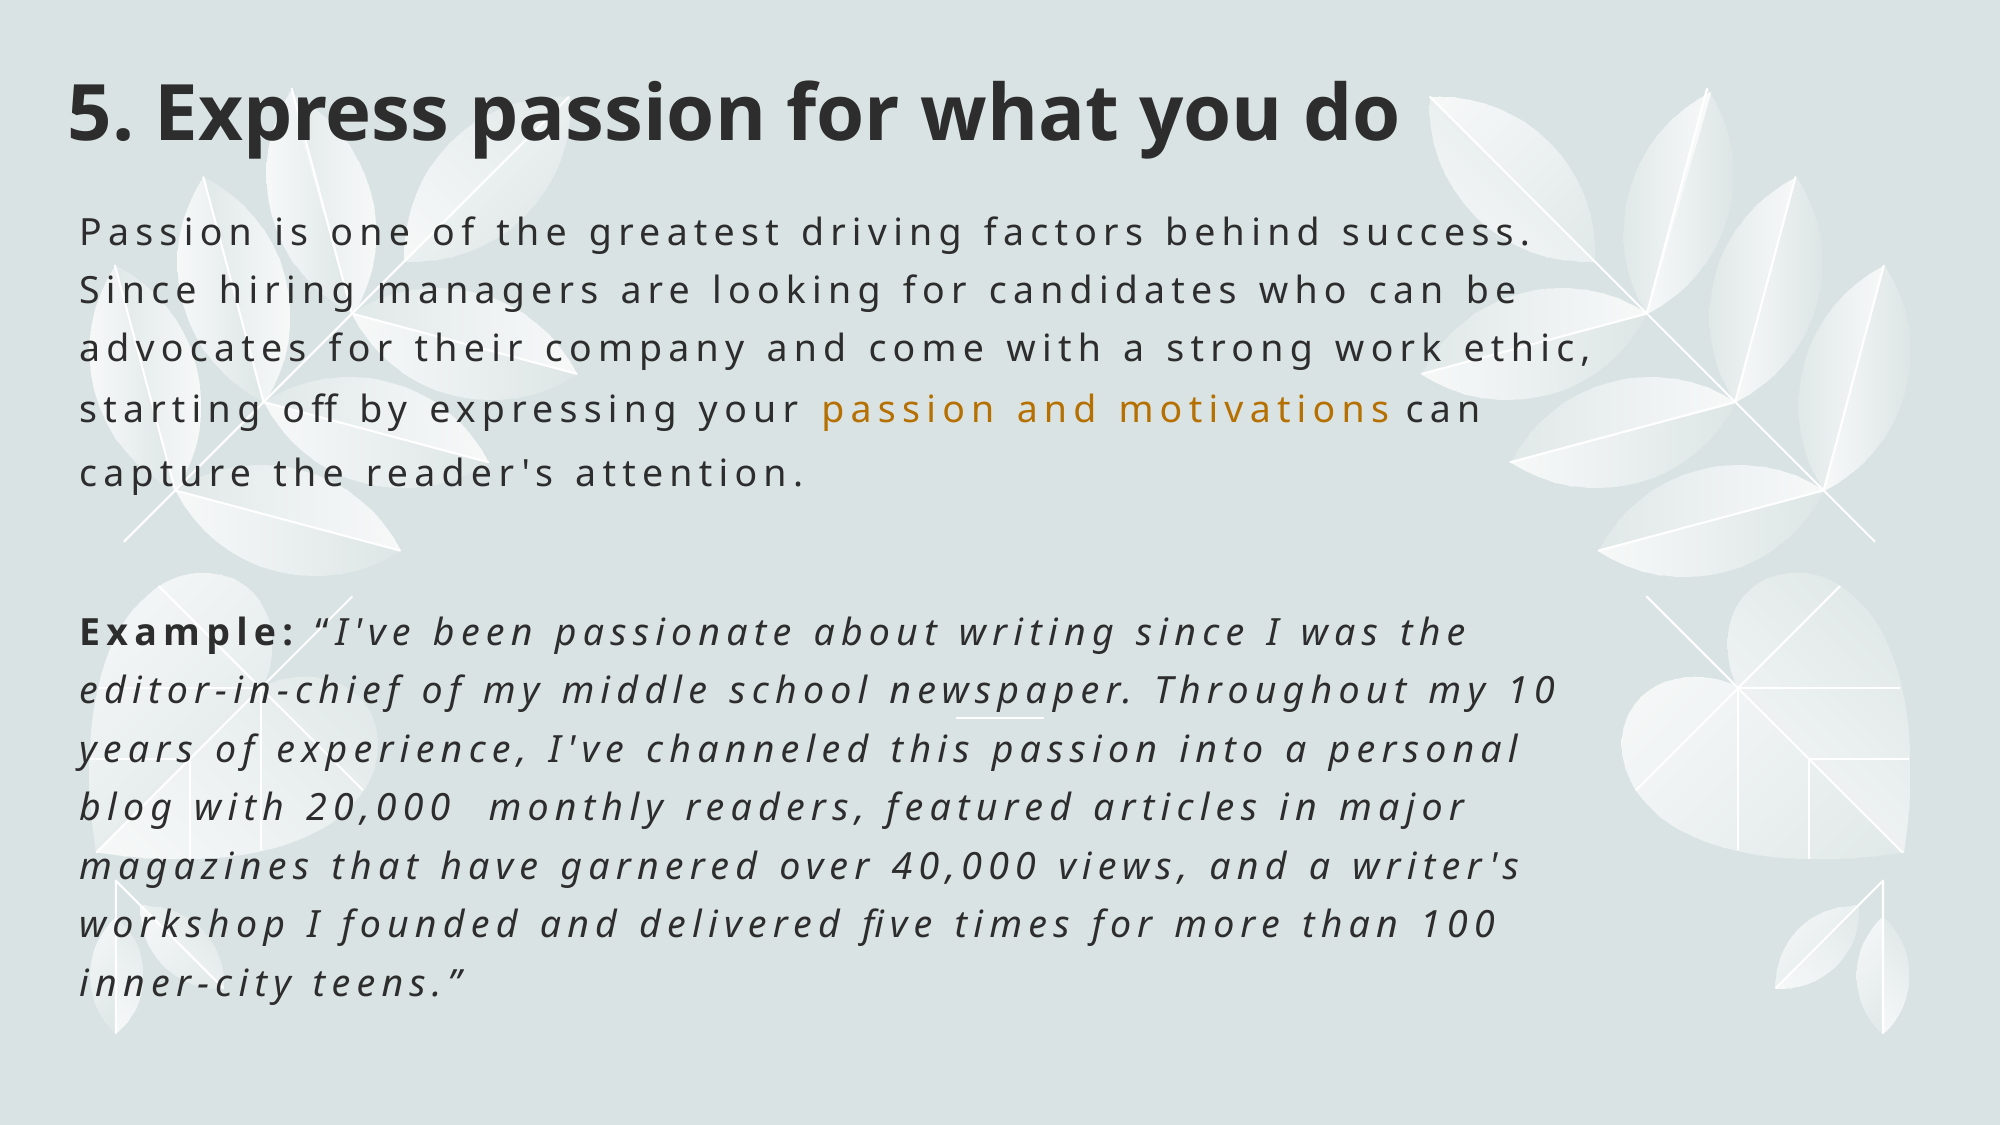

# 5. Express passion for what you do
Passion is one of the greatest driving factors behind success. Since hiring managers are looking for candidates who can be advocates for their company and come with a strong work ethic, starting off by expressing your passion and motivations can capture the reader's attention.

Example: “I've been passionate about writing since I was the editor-in-chief of my middle school newspaper. Throughout my 10 years of experience, I've channeled this passion into a personal blog with 20,000  monthly readers, featured articles in major magazines that have garnered over 40,000 views, and a writer's workshop I founded and delivered five times for more than 100 inner-city teens.”